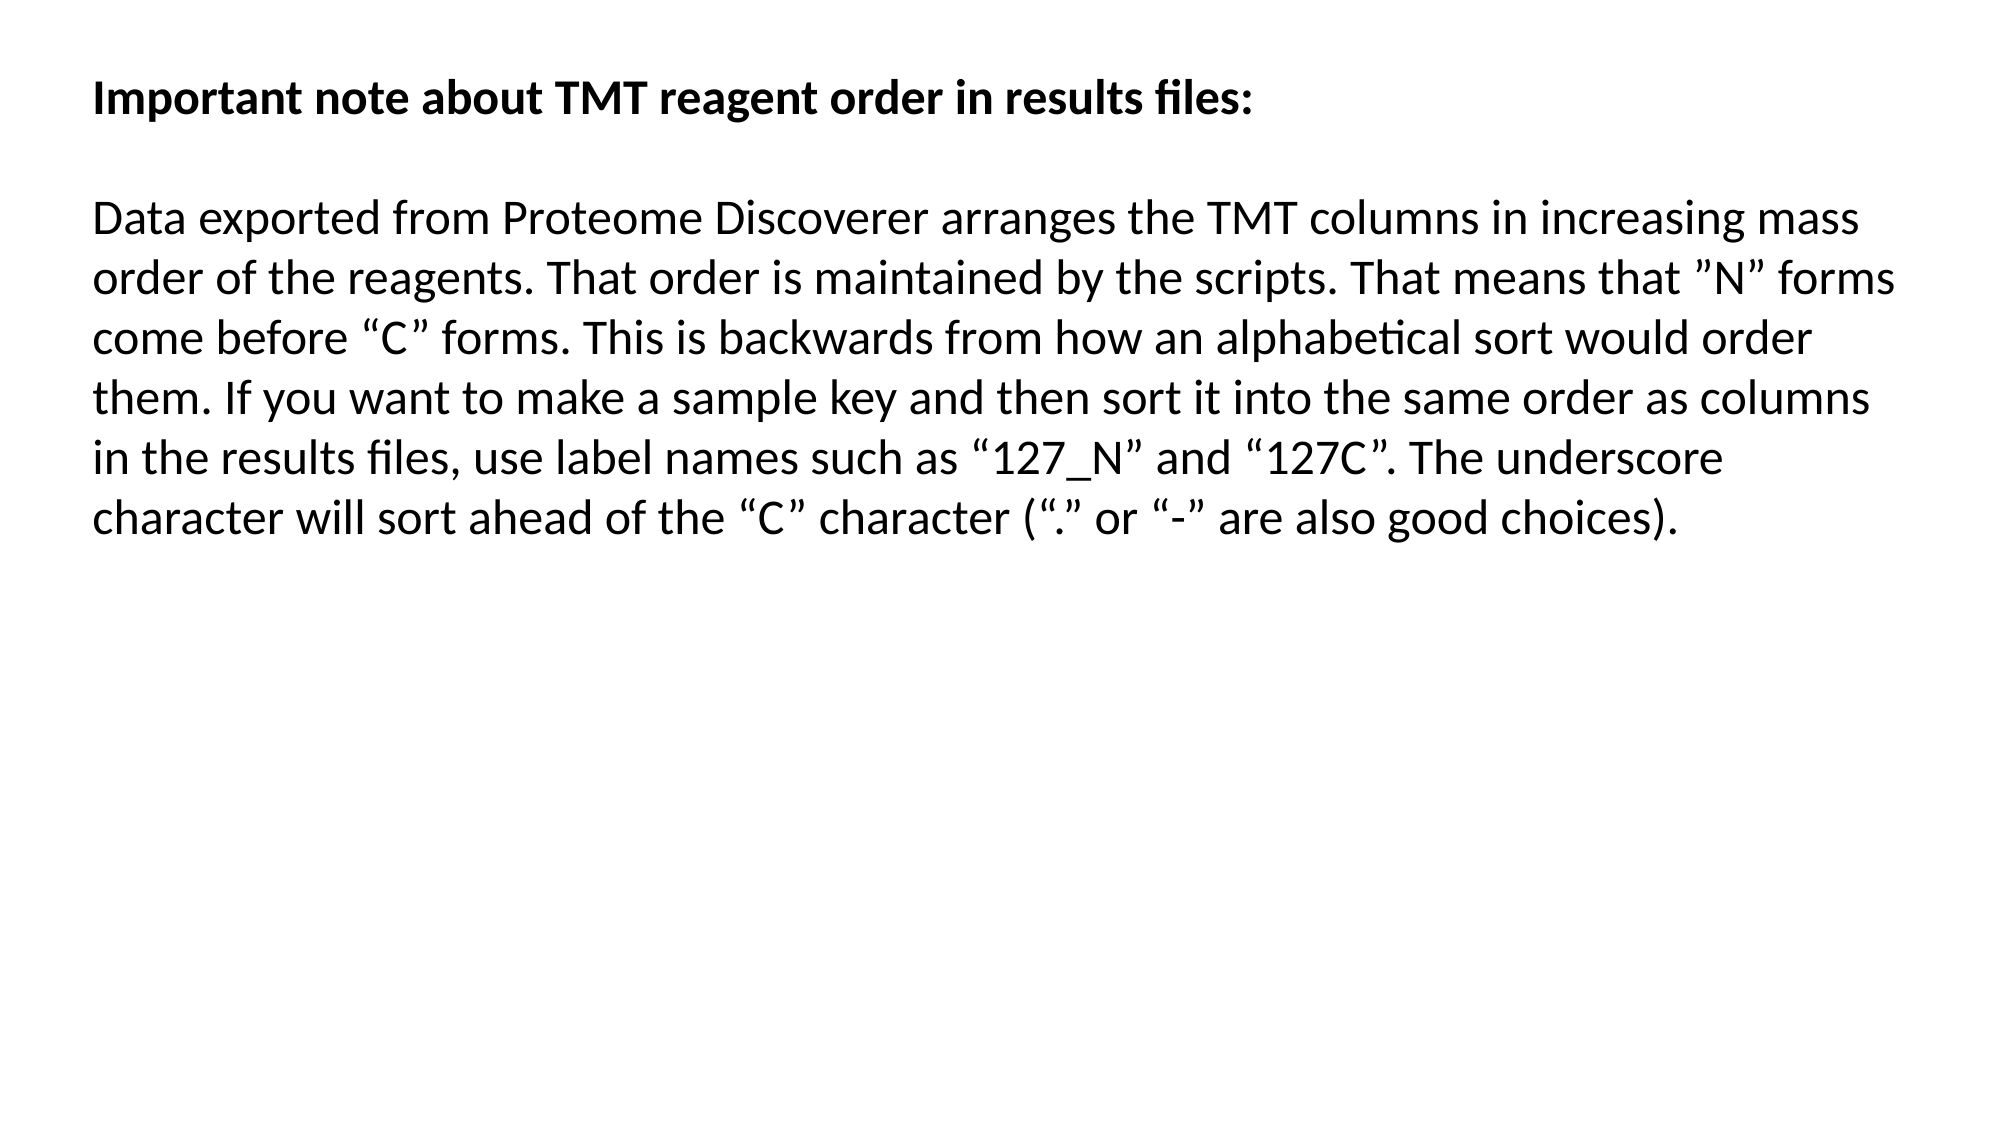

Important note about TMT reagent order in results files:
Data exported from Proteome Discoverer arranges the TMT columns in increasing mass order of the reagents. That order is maintained by the scripts. That means that ”N” forms come before “C” forms. This is backwards from how an alphabetical sort would order them. If you want to make a sample key and then sort it into the same order as columns in the results files, use label names such as “127_N” and “127C”. The underscore character will sort ahead of the “C” character (“.” or “-” are also good choices).